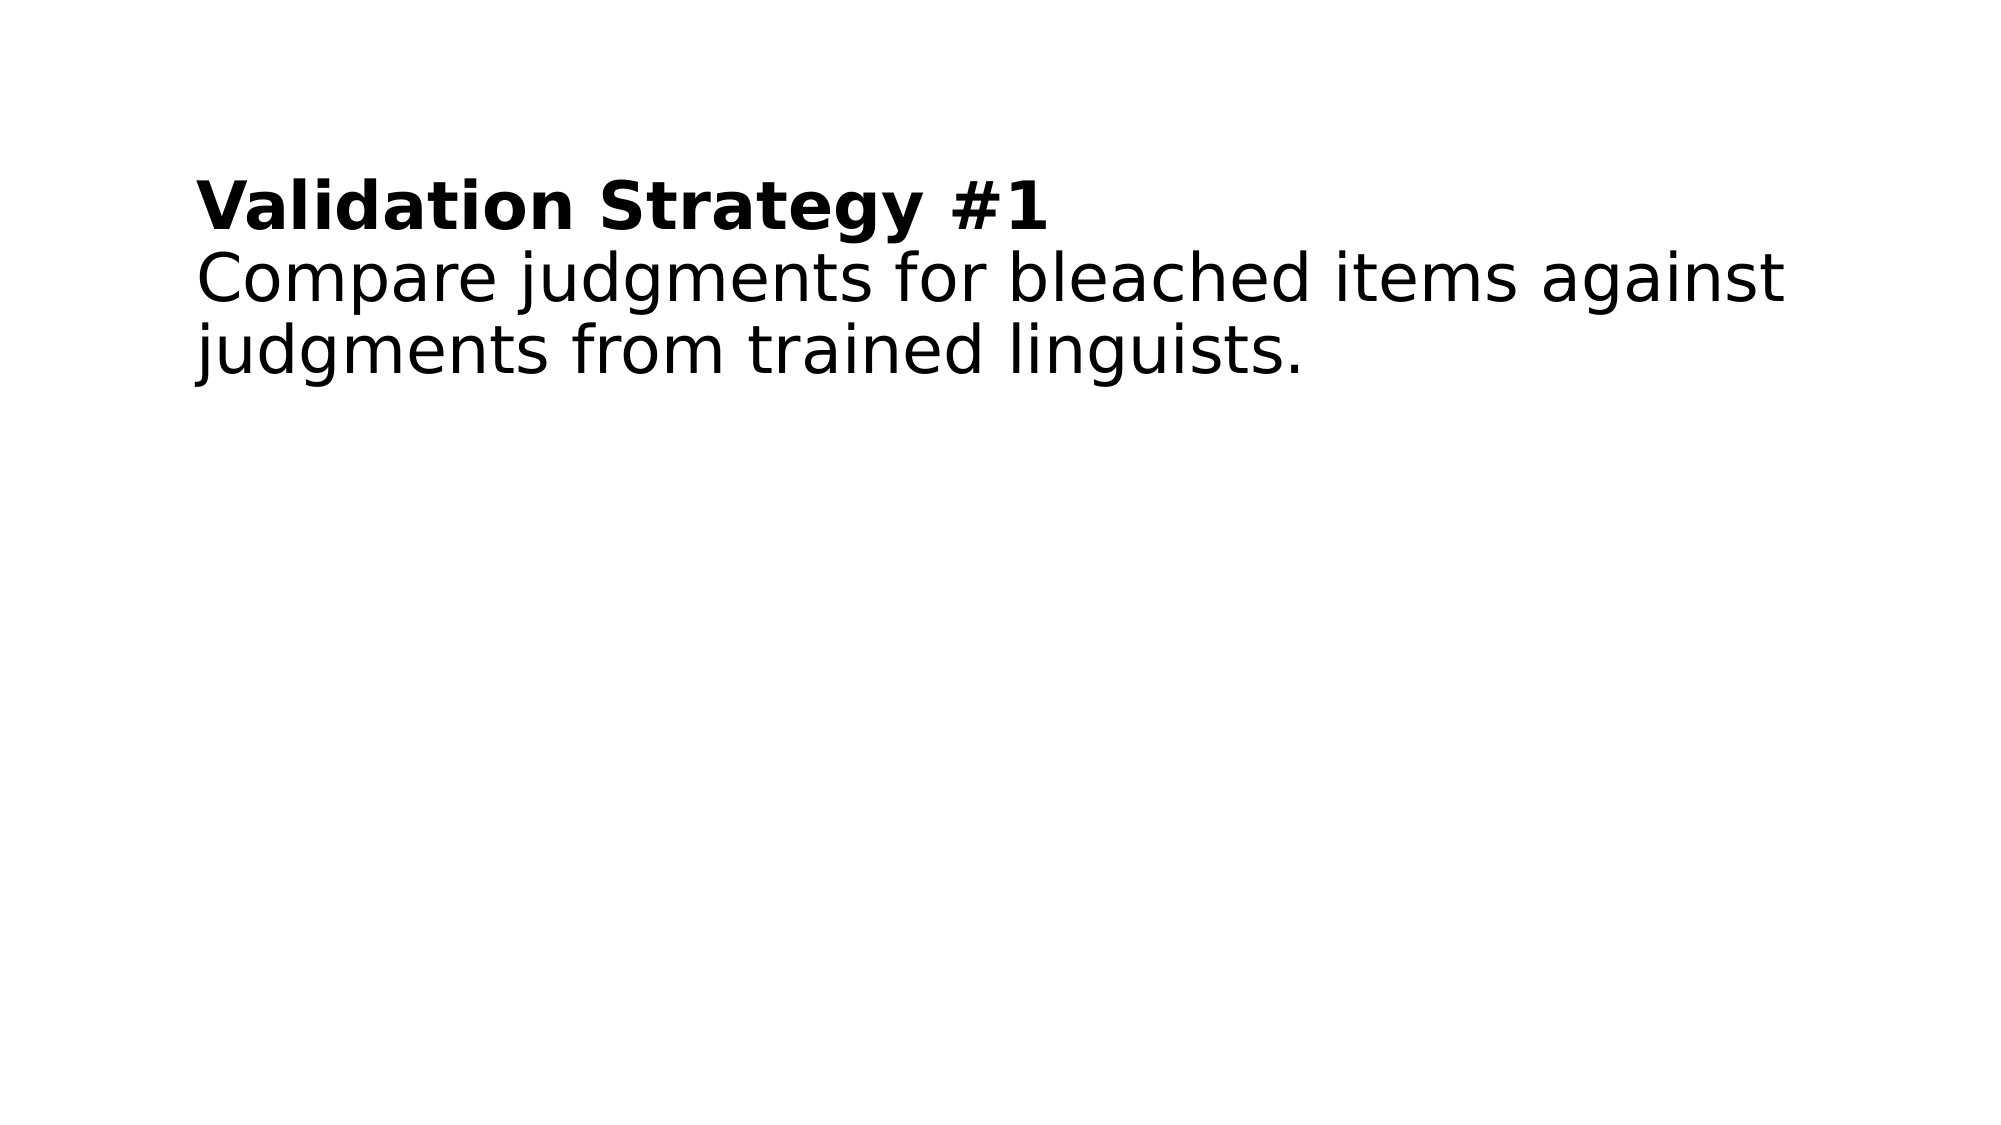

Validation Strategy #1
Compare judgments for bleached items against judgments from trained linguists.